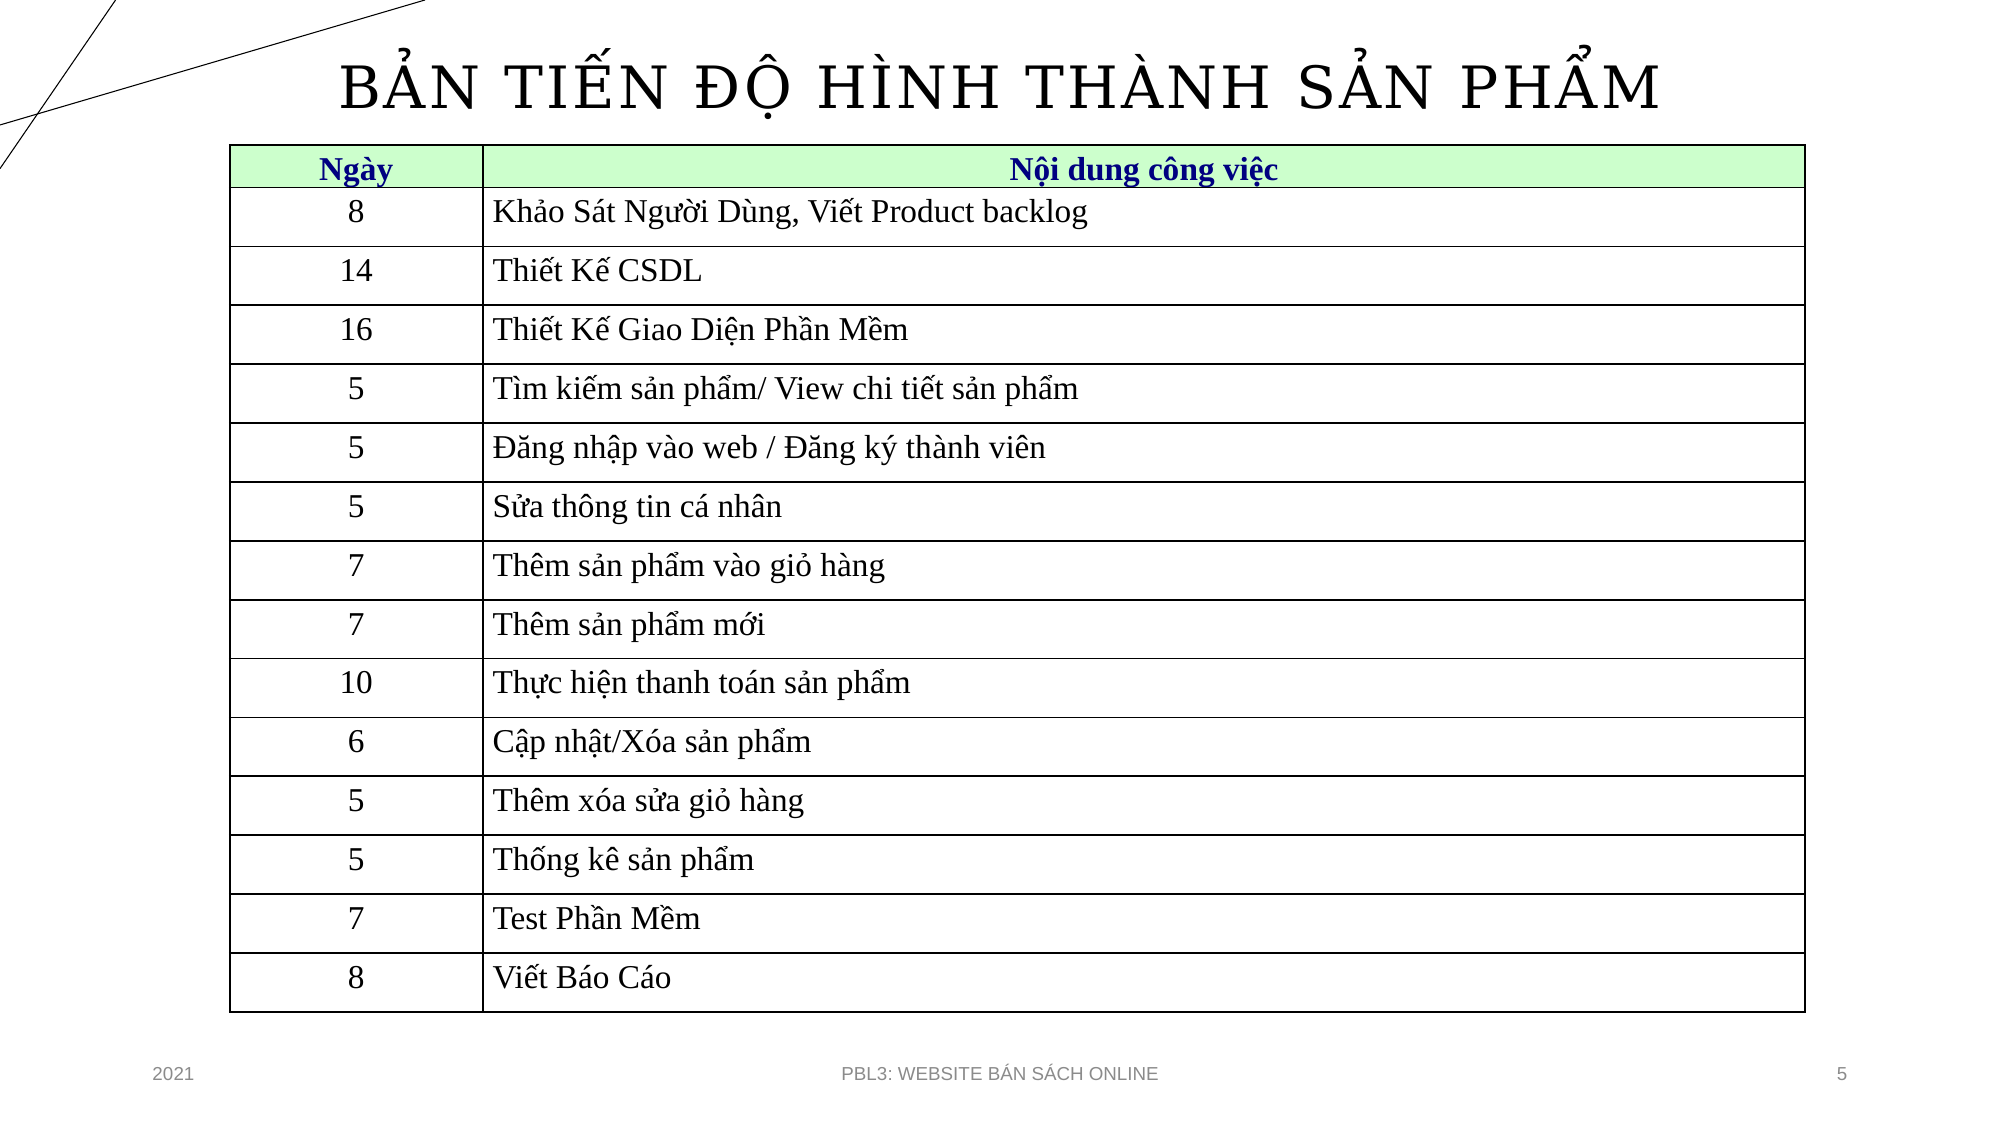

# Bản tiến độ hình thành sản phẩm
| Ngày | Nội dung công việc |
| --- | --- |
| 8 | Khảo Sát Người Dùng, Viết Product backlog |
| 14 | Thiết Kế CSDL |
| 16 | Thiết Kế Giao Diện Phần Mềm |
| 5 | Tìm kiếm sản phẩm/ View chi tiết sản phẩm |
| 5 | Đăng nhập vào web / Đăng ký thành viên |
| 5 | Sửa thông tin cá nhân |
| 7 | Thêm sản phẩm vào giỏ hàng |
| 7 | Thêm sản phẩm mới |
| 10 | Thực hiện thanh toán sản phẩm |
| 6 | Cập nhật/Xóa sản phẩm |
| 5 | Thêm xóa sửa giỏ hàng |
| 5 | Thống kê sản phẩm |
| 7 | Test Phần Mềm |
| 8 | Viết Báo Cáo |
2021
PBL3: WEBSITE BÁN SÁCH ONLINE
5